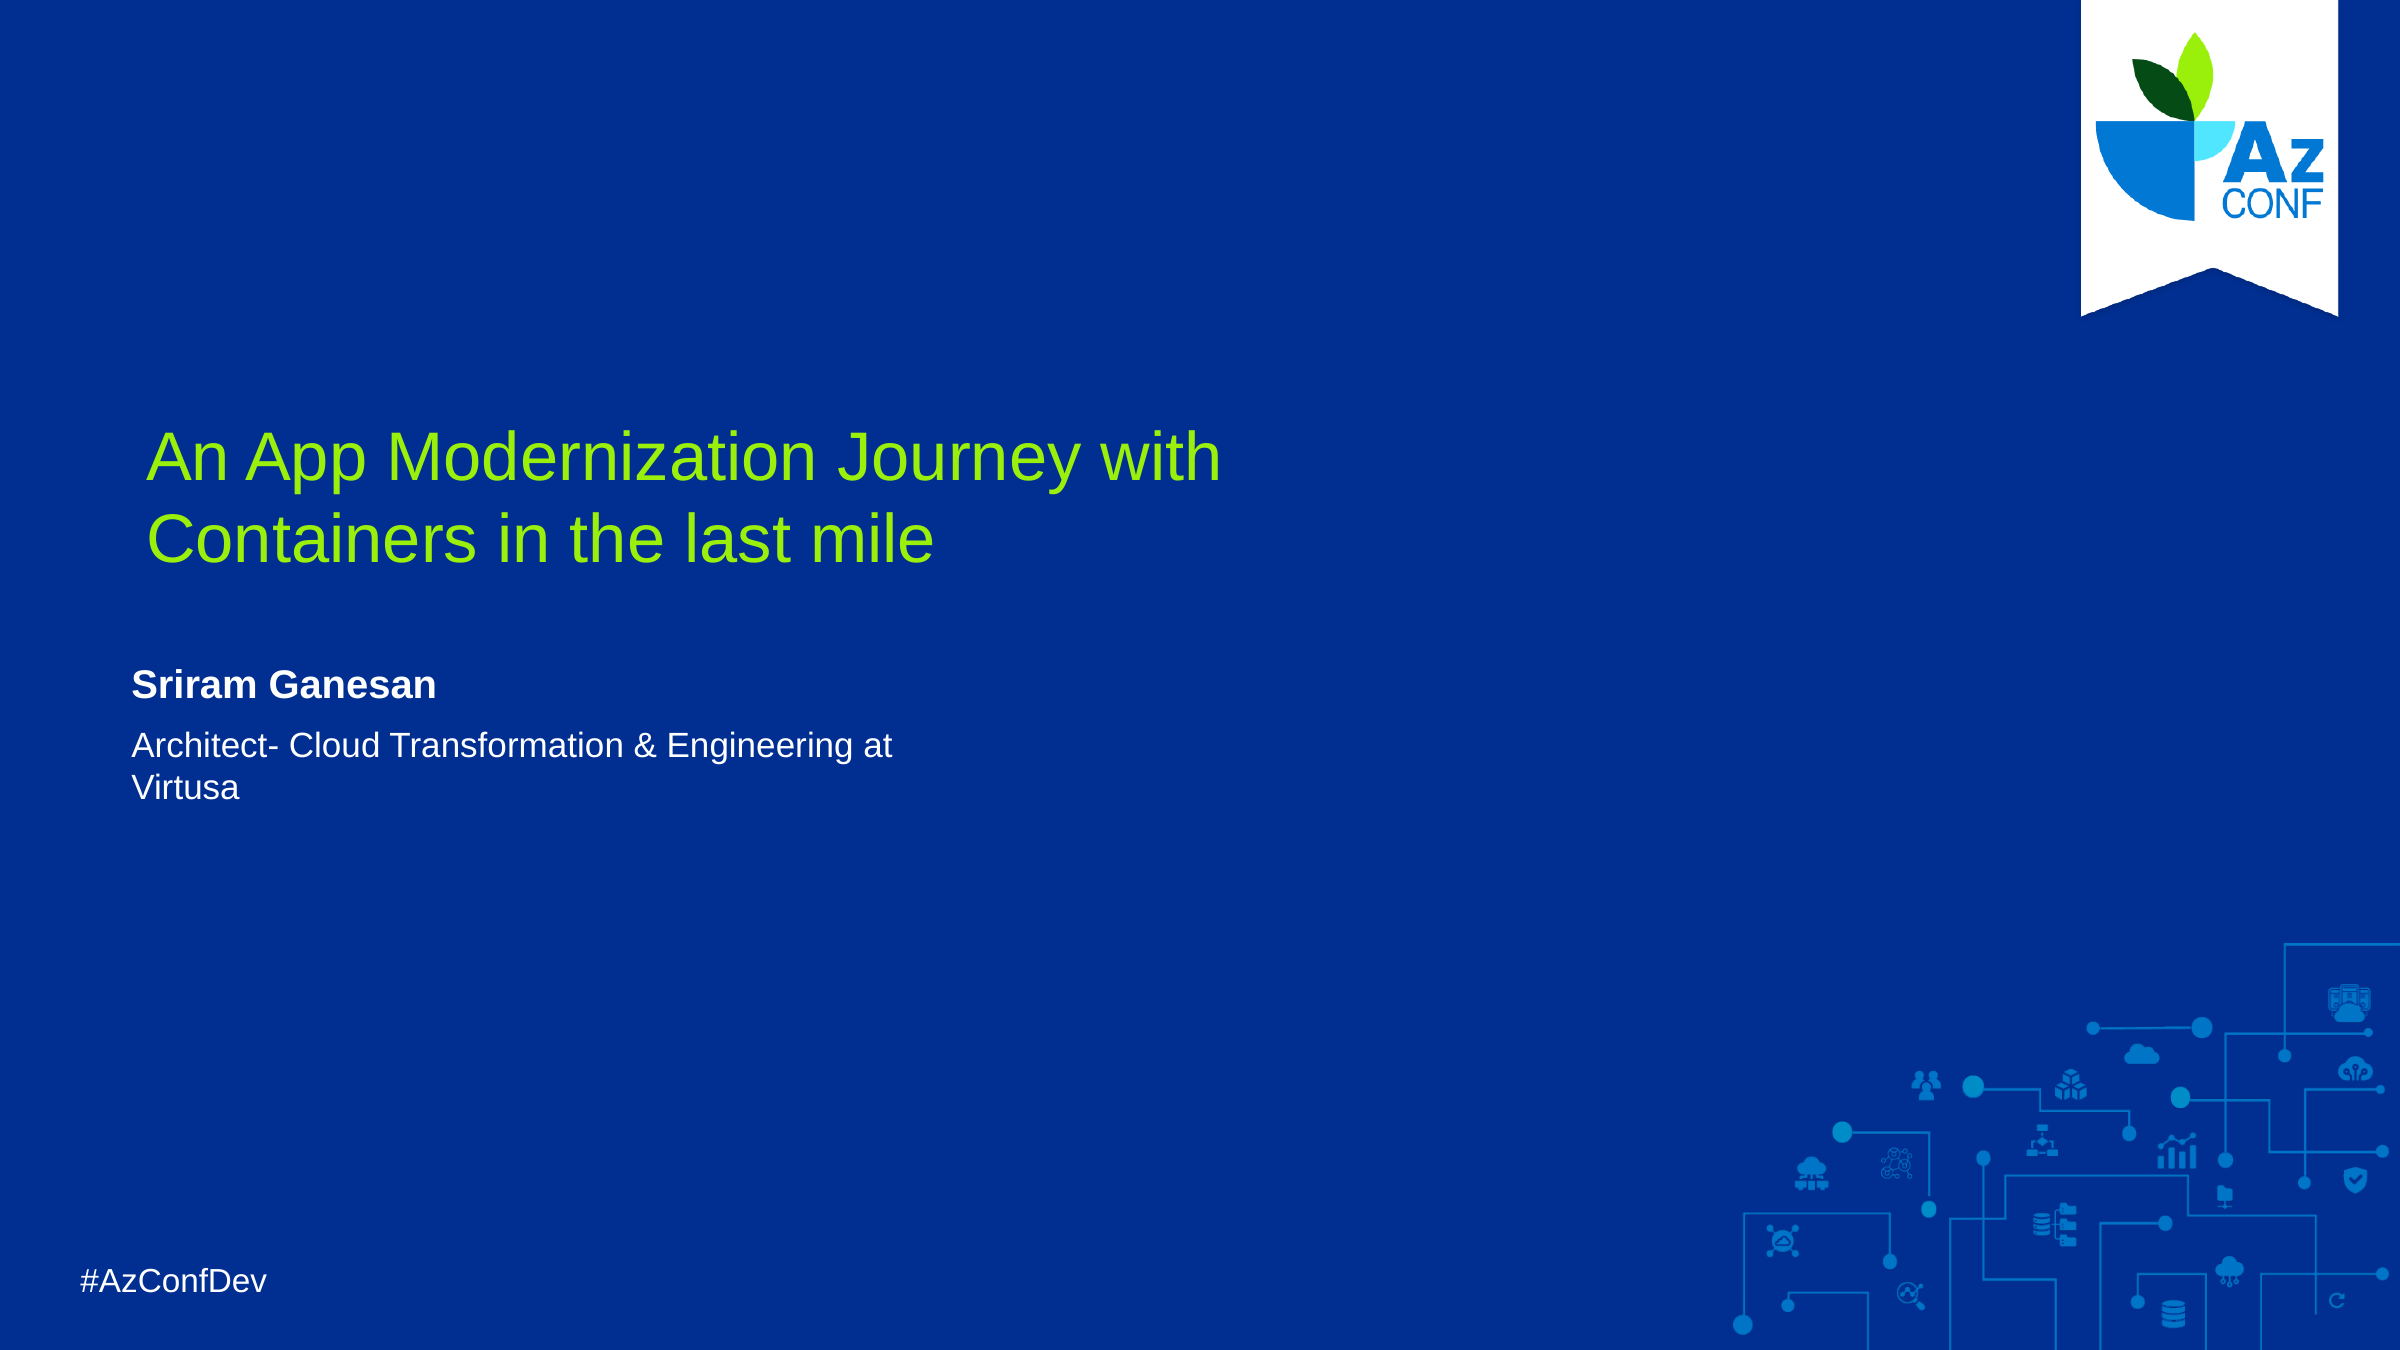

#
An App Modernization Journey with Containers in the last mile
Sriram Ganesan
Architect- Cloud Transformation & Engineering at Virtusa